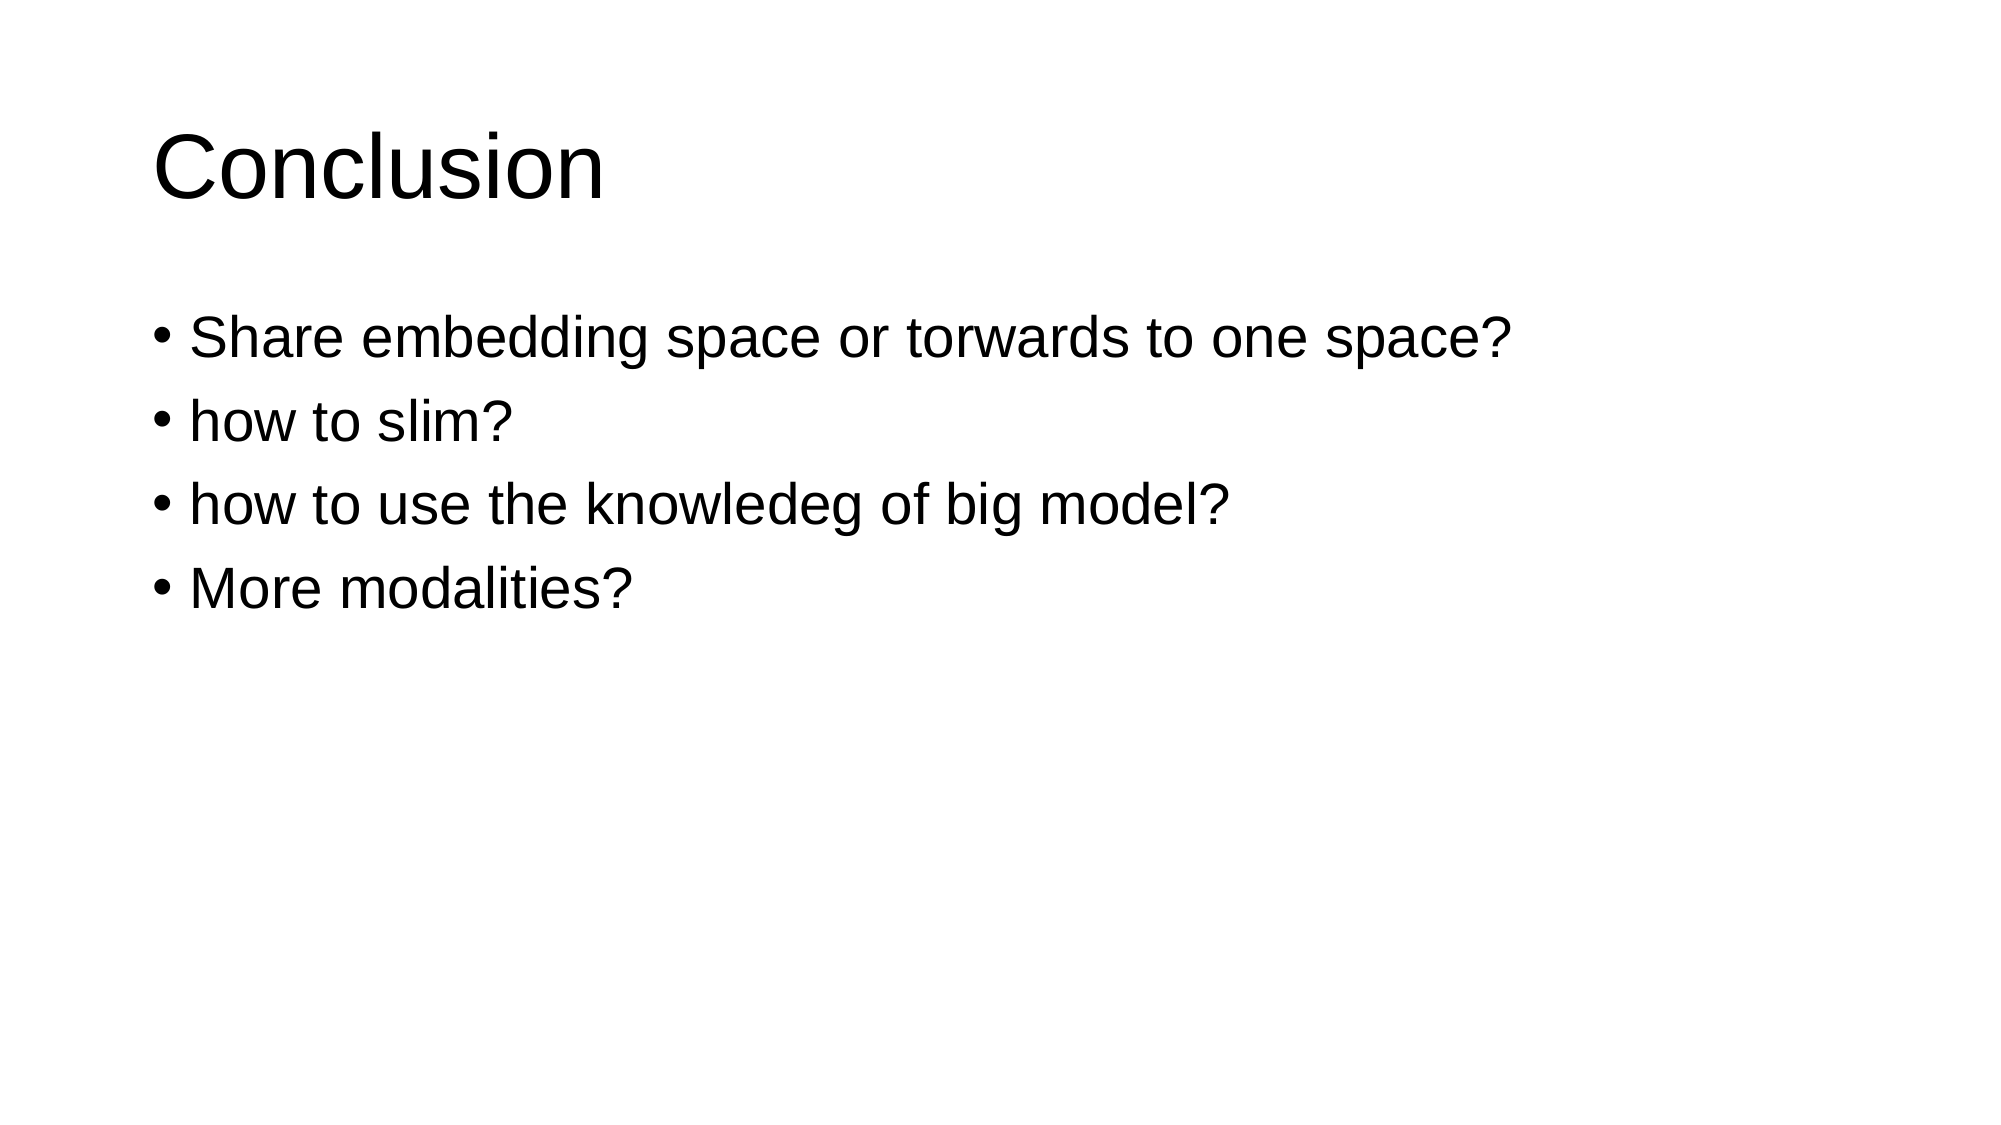

# Conclusion
Share embedding space or torwards to one space?
how to slim?
how to use the knowledeg of big model?
More modalities?